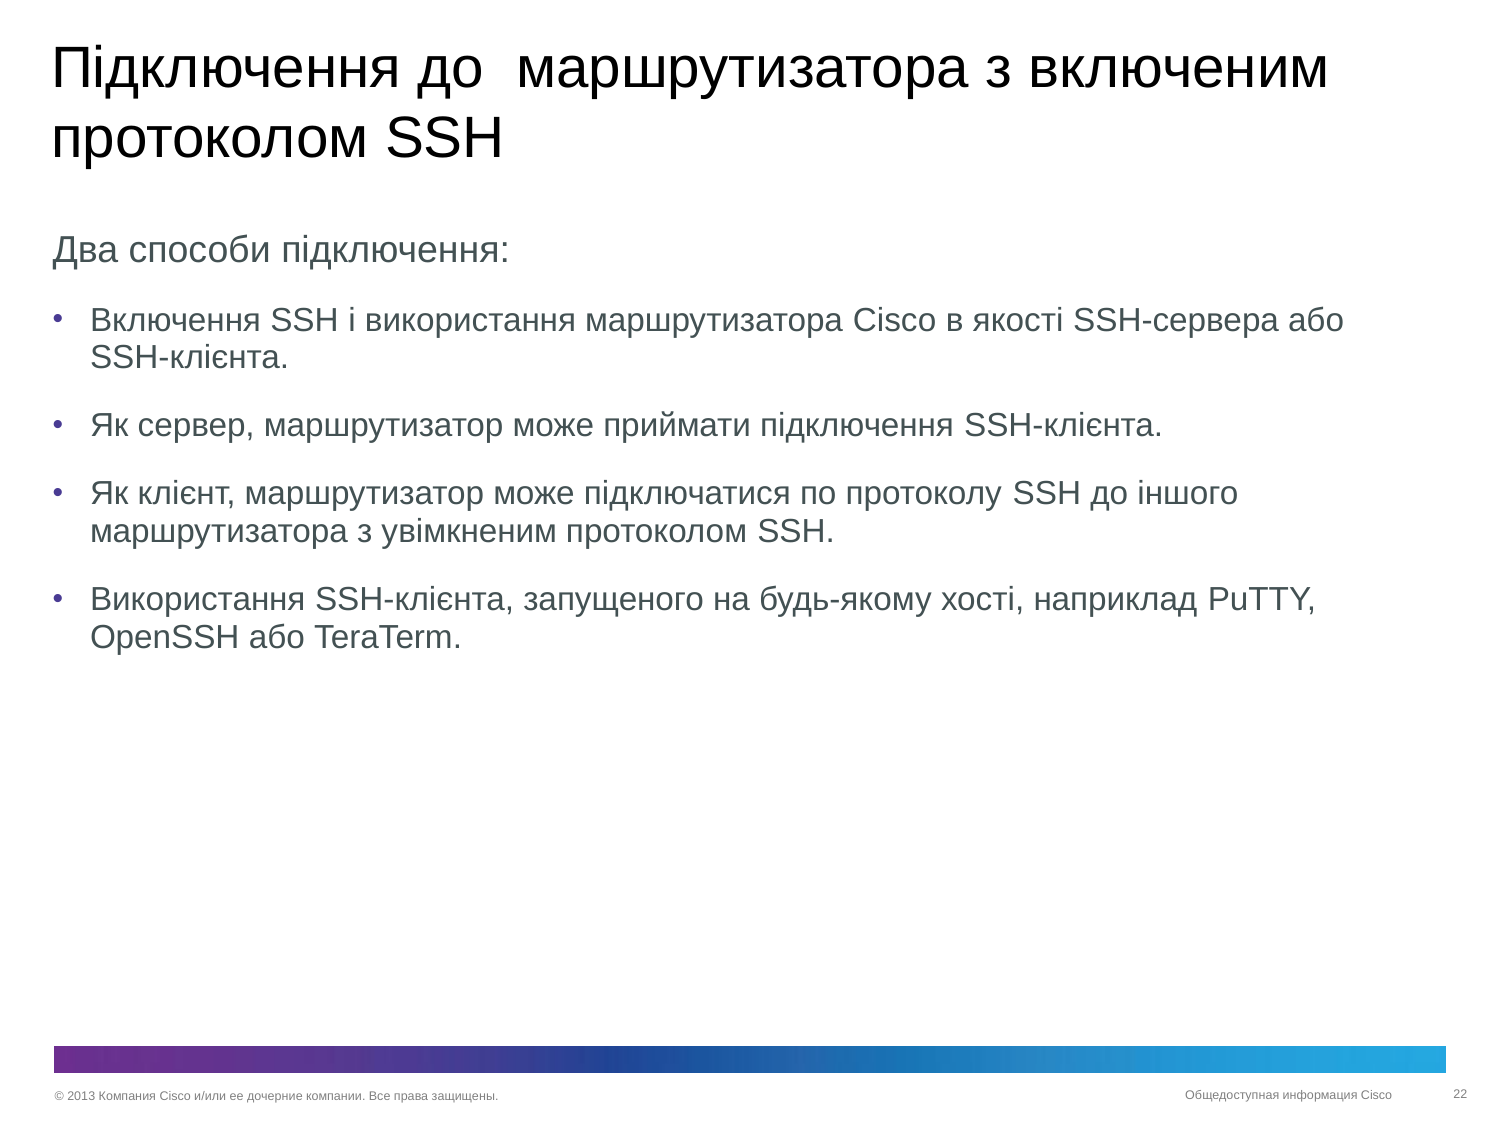

# Підключення до  маршрутизатора з включеним протоколом SSH
Два способи підключення:
Включення SSH і використання маршрутизатора Cisco в якості SSH-сервера або SSH-клієнта.
Як сервер, маршрутизатор може приймати підключення SSH-клієнта.
Як клієнт, маршрутизатор може підключатися по протоколу SSH до іншого маршрутизатора з увімкненим протоколом SSH.
Використання SSH-клієнта, запущеного на будь-якому хості, наприклад PuTTY, OpenSSH або TeraTerm.